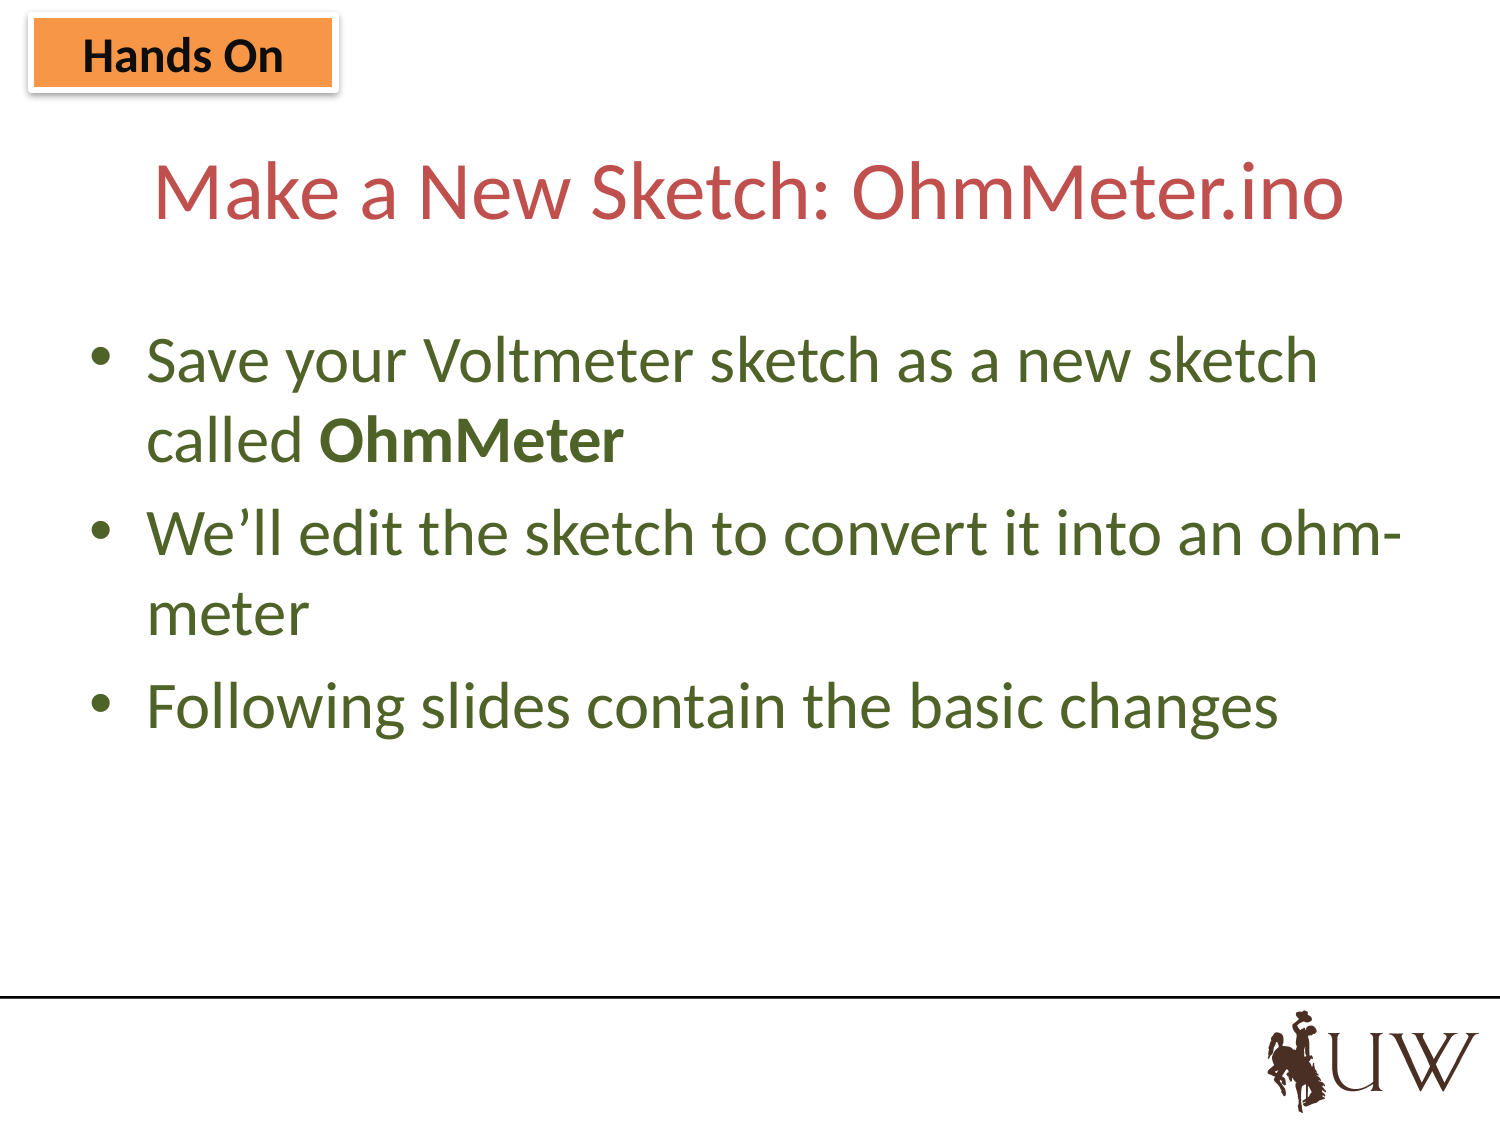

Hands On
# Make a New Sketch: OhmMeter.ino
Save your Voltmeter sketch as a new sketch called OhmMeter
We’ll edit the sketch to convert it into an ohm-meter
Following slides contain the basic changes